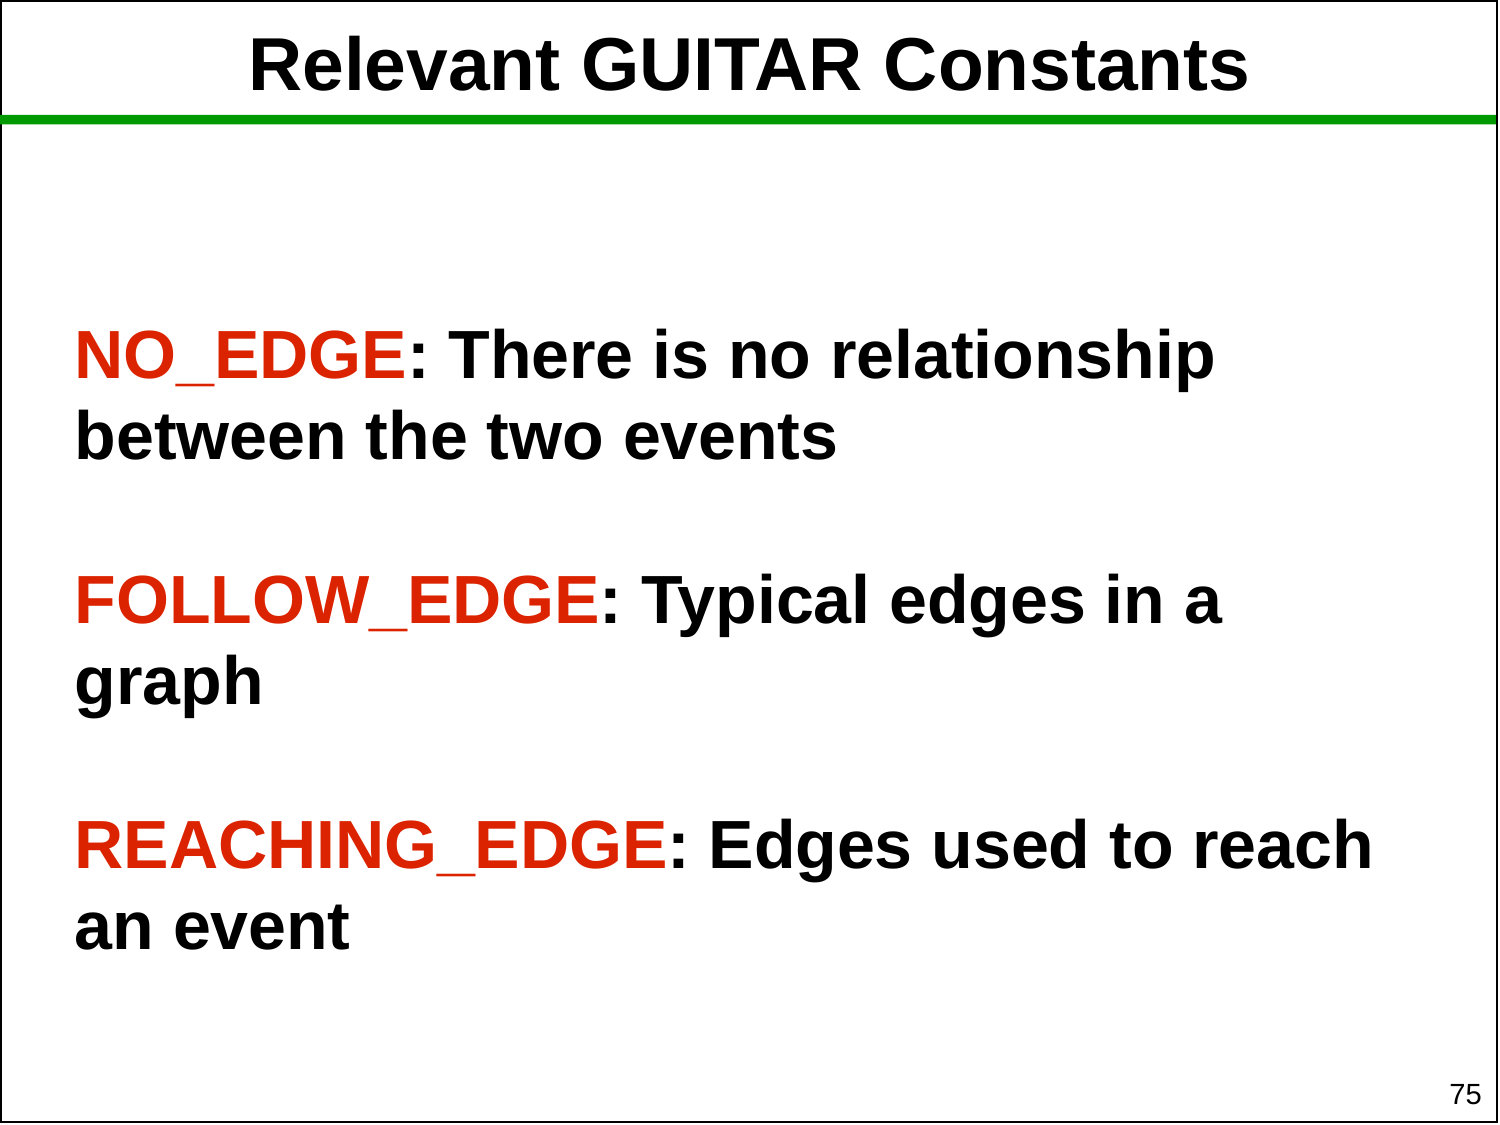

Relevant GUITAR Constants
NO_EDGE: There is no relationship between the two events

FOLLOW_EDGE: Typical edges in a graph

REACHING_EDGE: Edges used to reach an event
75